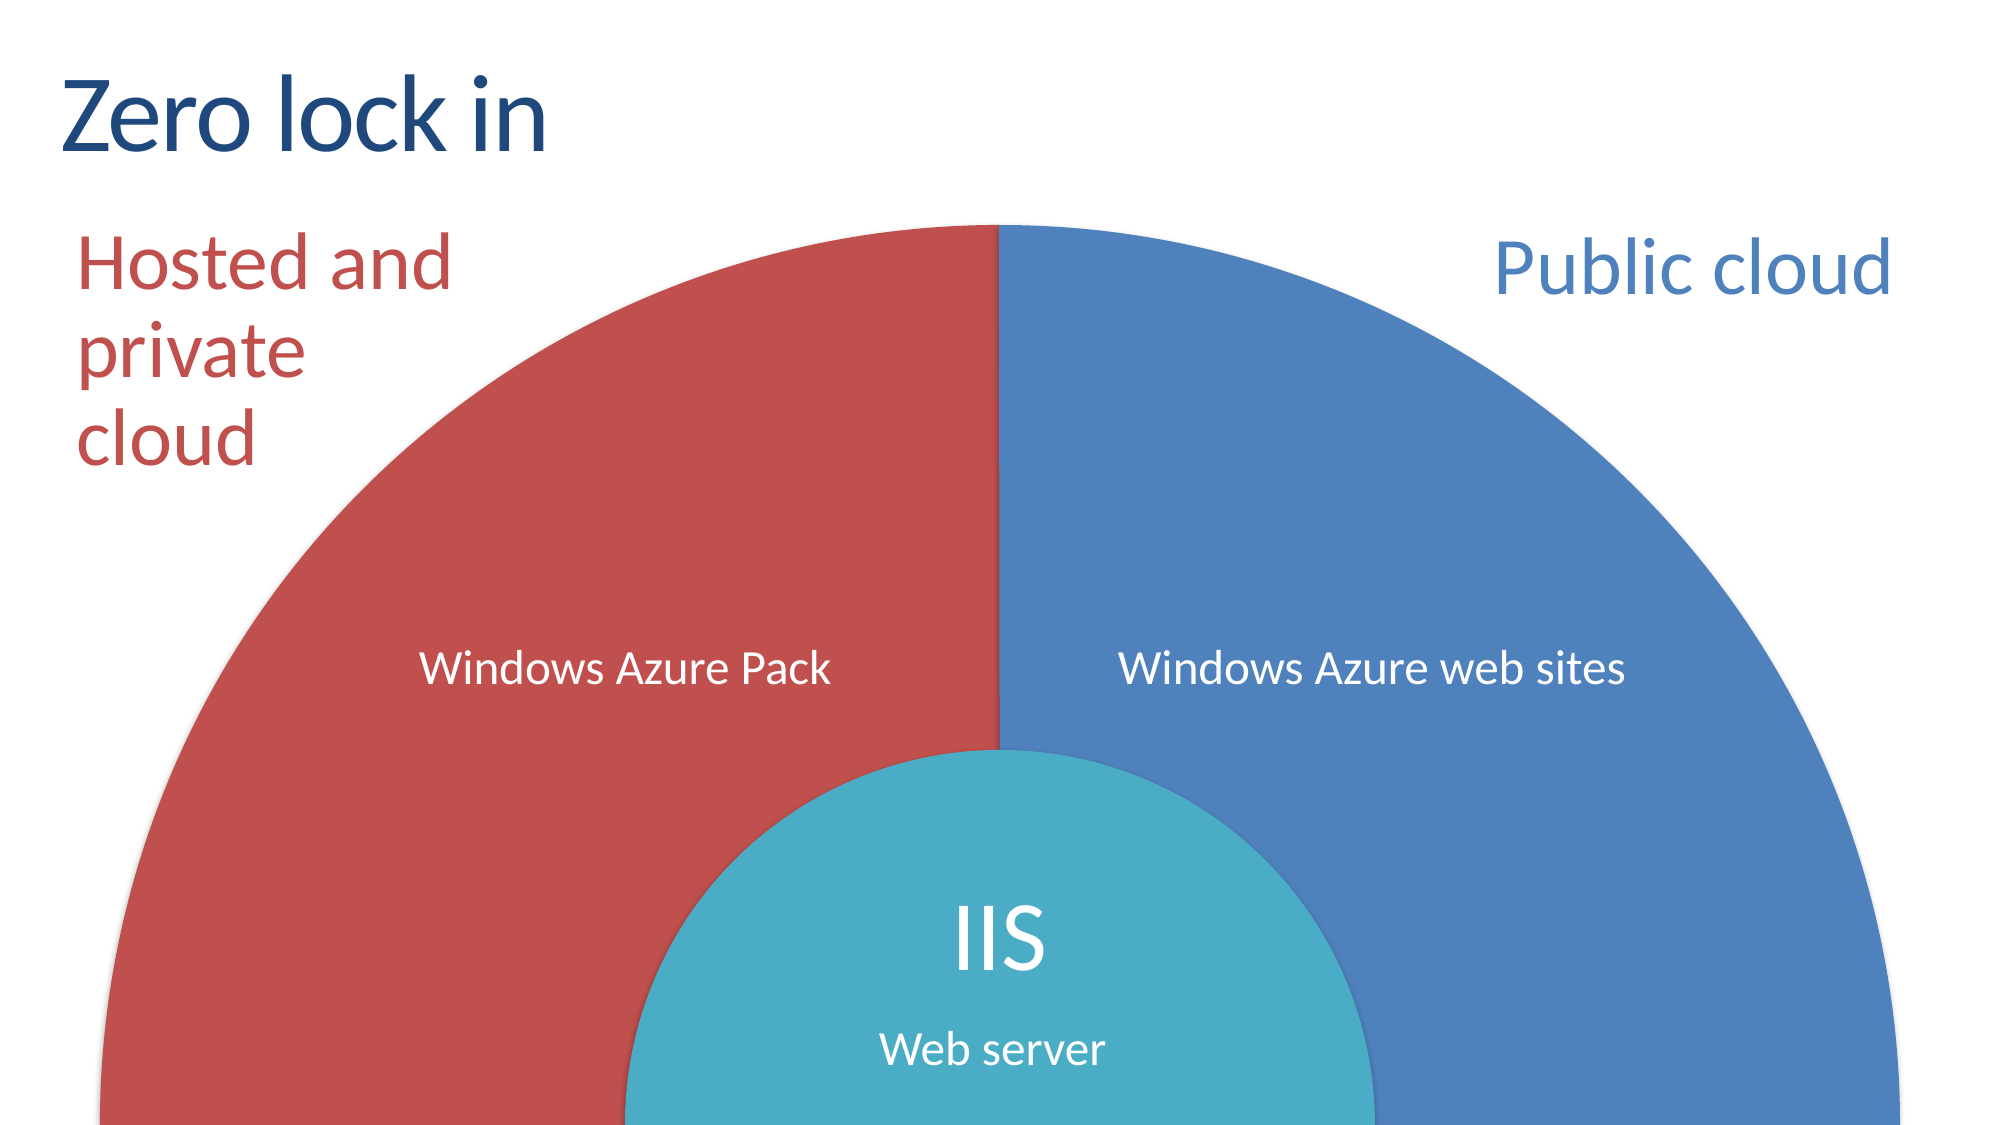

Zero lock in
Hosted and
private
cloud
Public cloud

Windows Azure web sites
Windows Azure Pack
IIS
Web server